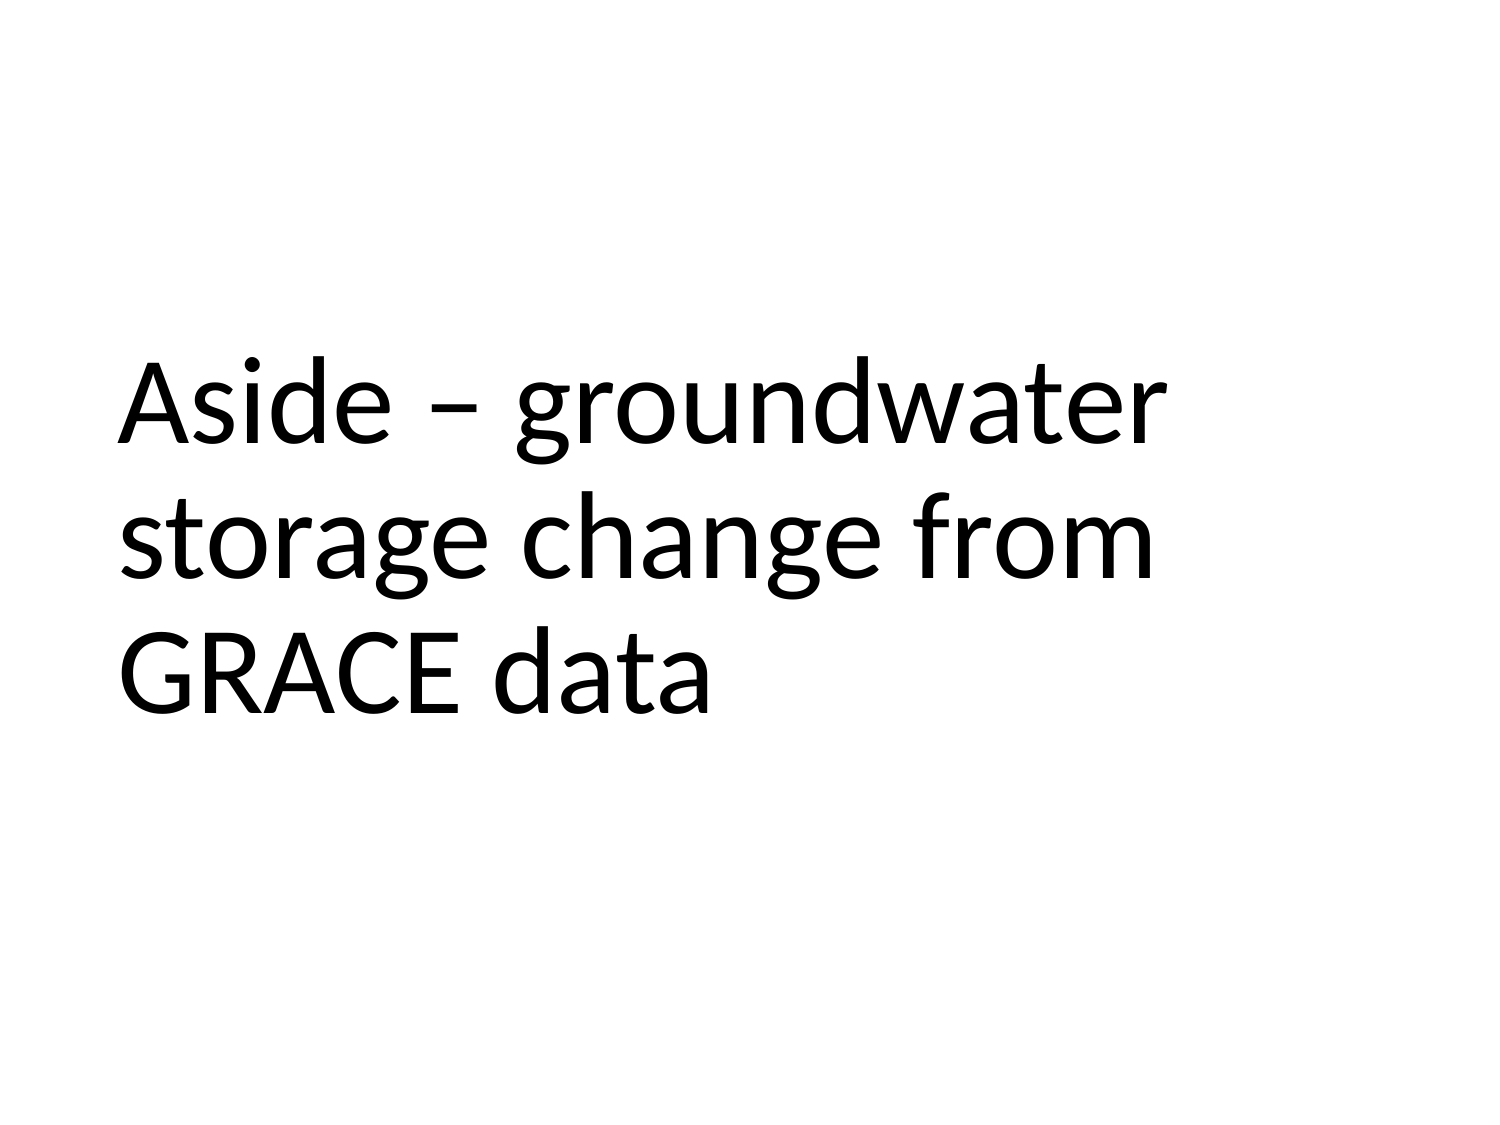

# Aside – groundwater storage change from GRACE data